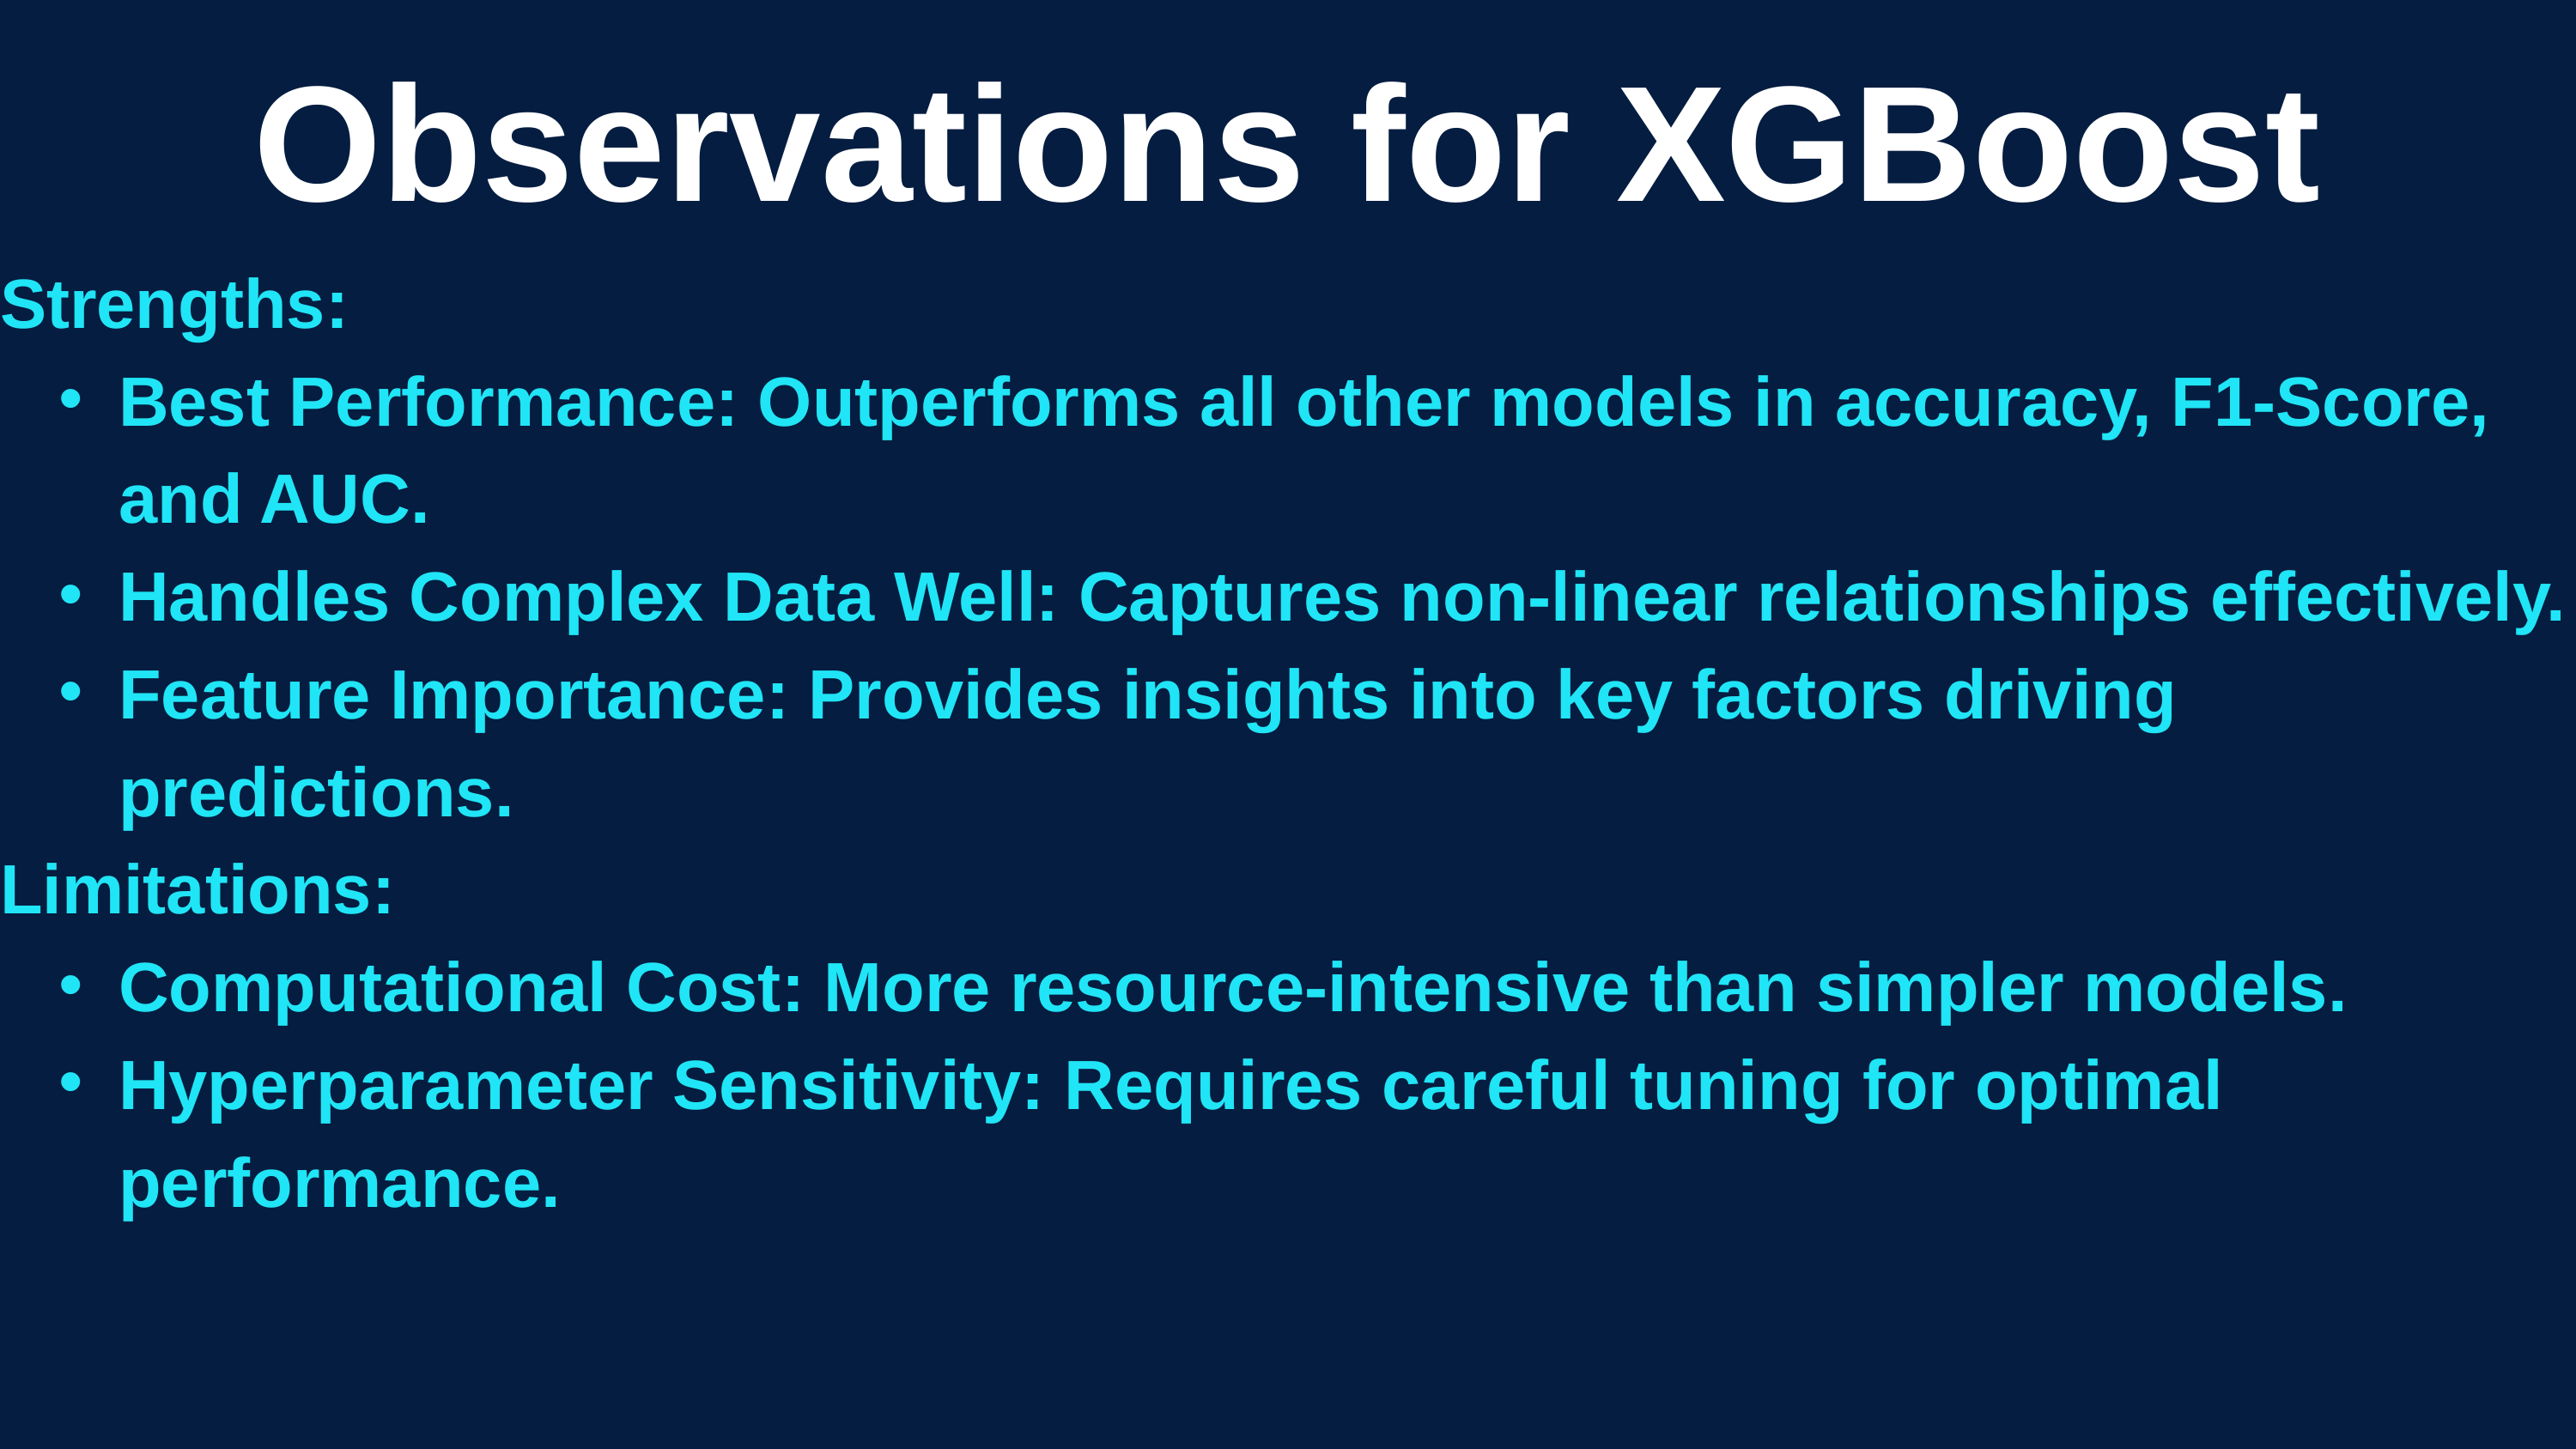

Observations for XGBoost
Strengths:
Best Performance: Outperforms all other models in accuracy, F1-Score, and AUC.
Handles Complex Data Well: Captures non-linear relationships effectively.
Feature Importance: Provides insights into key factors driving predictions.
Limitations:
Computational Cost: More resource-intensive than simpler models.
Hyperparameter Sensitivity: Requires careful tuning for optimal performance.